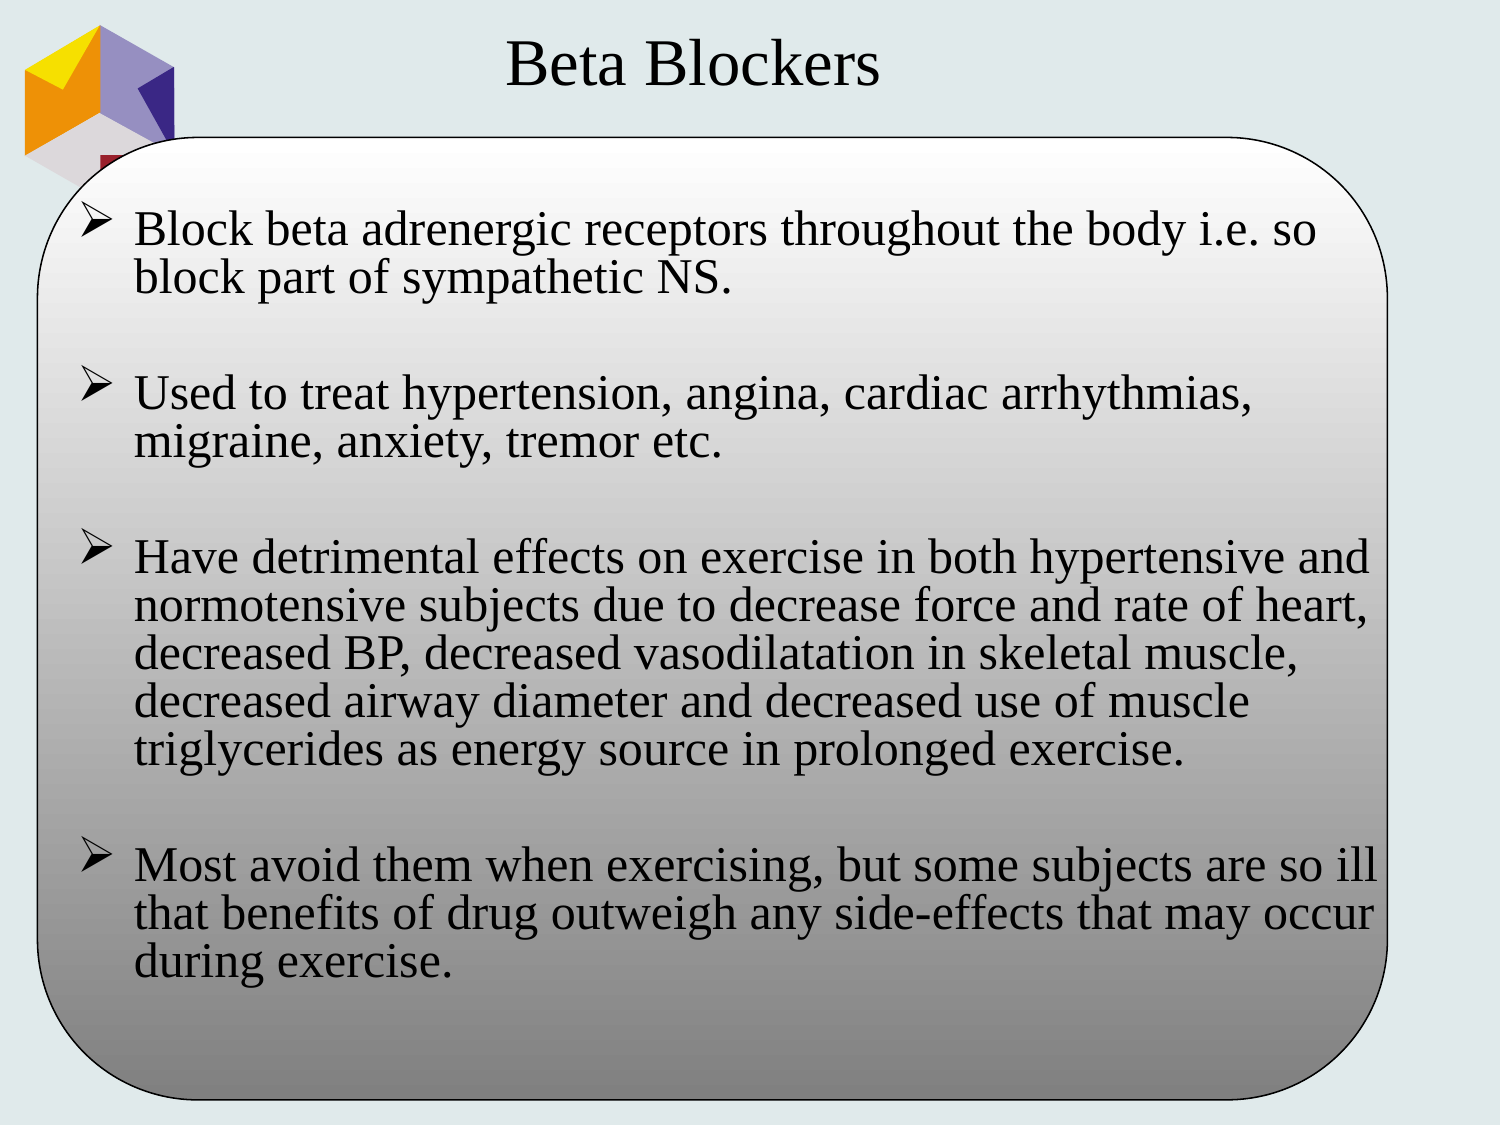

# Beta Blockers

Block beta adrenergic receptors throughout the body i.e. so block part of sympathetic NS.

Used to treat hypertension, angina, cardiac arrhythmias, migraine, anxiety, tremor etc.

Have detrimental effects on exercise in both hypertensive and normotensive subjects due to decrease force and rate of heart, decreased BP, decreased vasodilatation in skeletal muscle, decreased airway diameter and decreased use of muscle triglycerides as energy source in prolonged exercise.

Most avoid them when exercising, but some subjects are so ill that benefits of drug outweigh any side-effects that may occur during exercise.